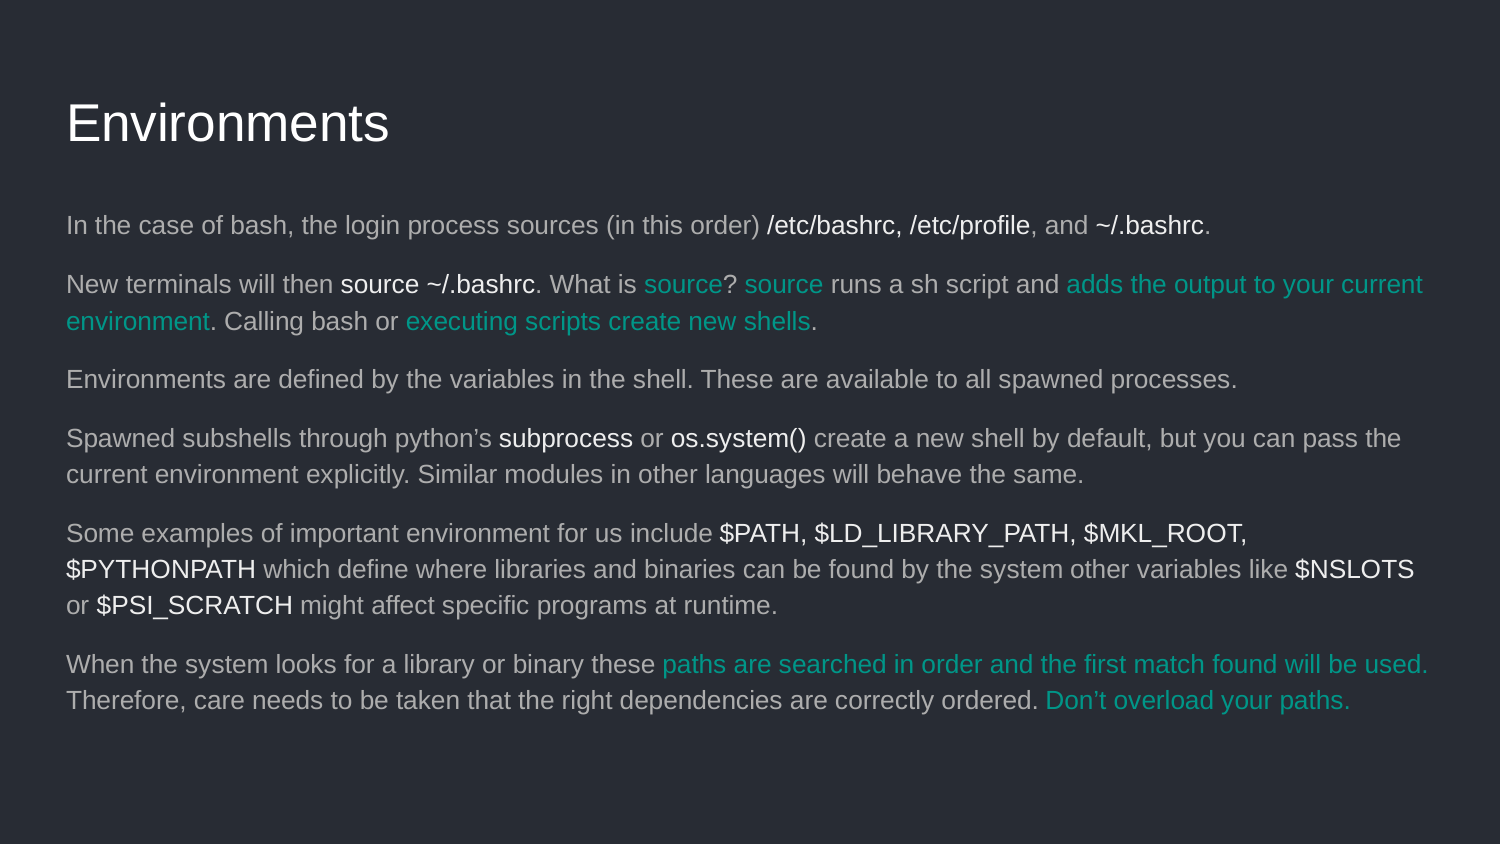

# Environments
In the case of bash, the login process sources (in this order) /etc/bashrc, /etc/profile, and ~/.bashrc.
New terminals will then source ~/.bashrc. What is source? source runs a sh script and adds the output to your current environment. Calling bash or executing scripts create new shells.
Environments are defined by the variables in the shell. These are available to all spawned processes.
Spawned subshells through python’s subprocess or os.system() create a new shell by default, but you can pass the current environment explicitly. Similar modules in other languages will behave the same.
Some examples of important environment for us include $PATH, $LD_LIBRARY_PATH, $MKL_ROOT, $PYTHONPATH which define where libraries and binaries can be found by the system other variables like $NSLOTS or $PSI_SCRATCH might affect specific programs at runtime.
When the system looks for a library or binary these paths are searched in order and the first match found will be used. Therefore, care needs to be taken that the right dependencies are correctly ordered. Don’t overload your paths.